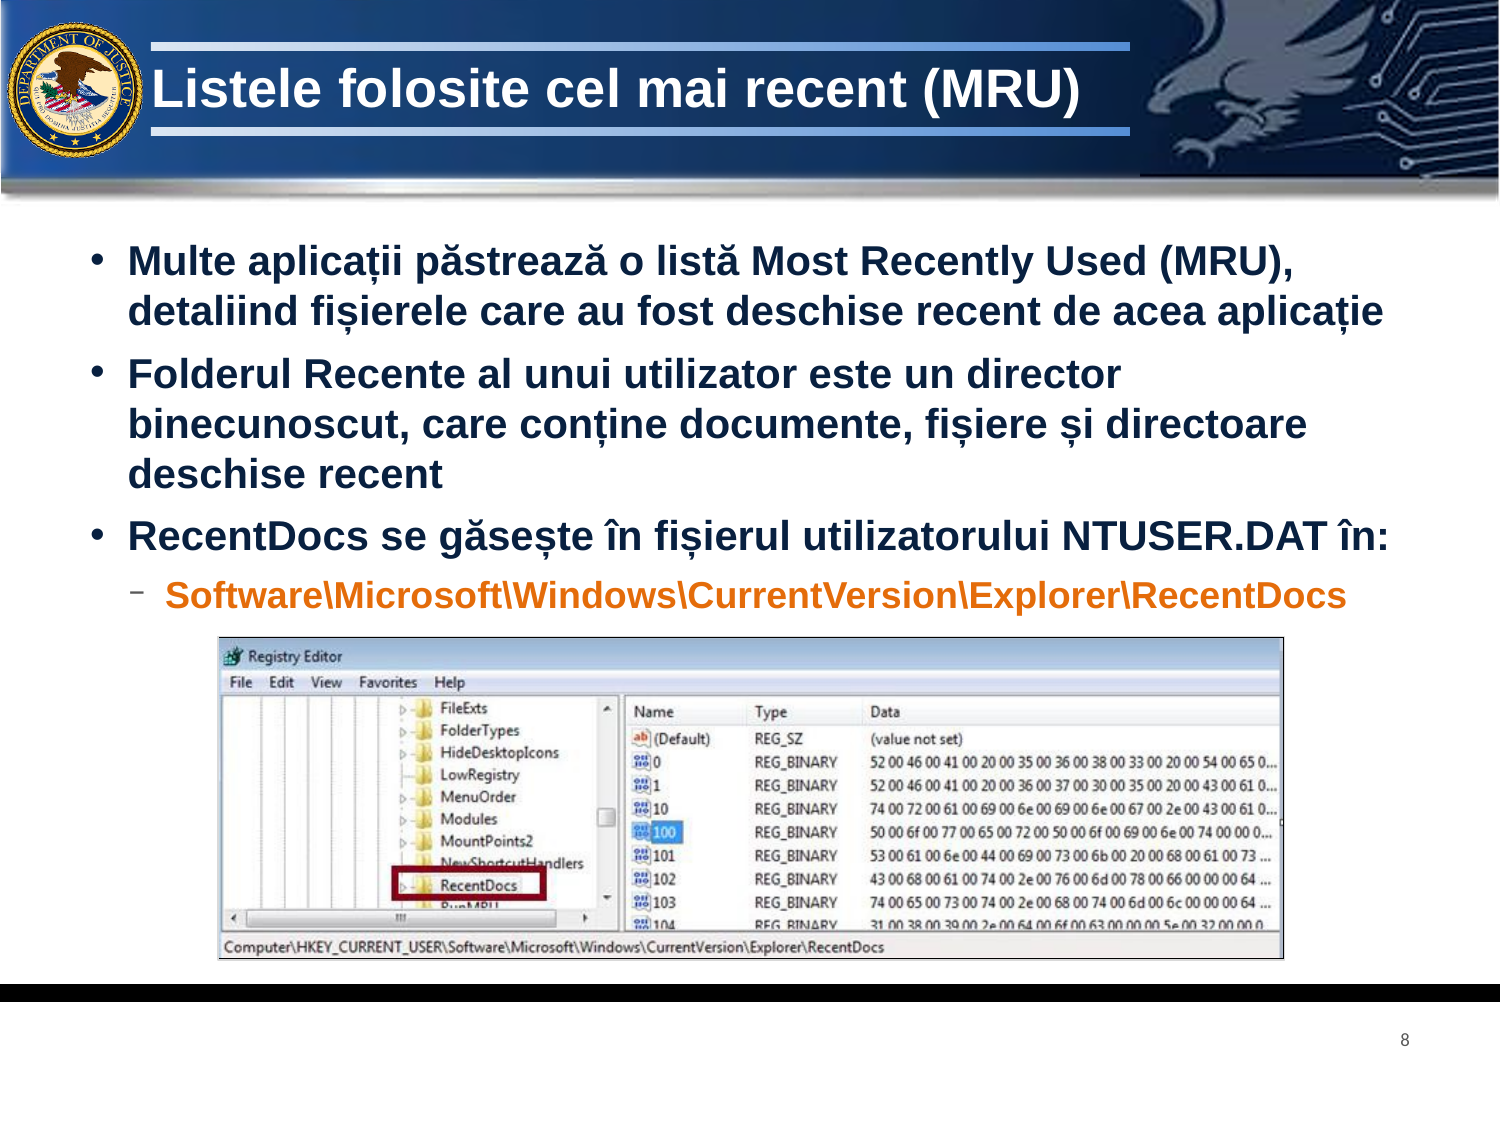

# Listele folosite cel mai recent (MRU)
Multe aplicații păstrează o listă Most Recently Used (MRU), detaliind fișierele care au fost deschise recent de acea aplicație
Folderul Recente al unui utilizator este un director binecunoscut, care conține documente, fișiere și directoare deschise recent
RecentDocs se găsește în fișierul utilizatorului NTUSER.DAT în:
Software\Microsoft\Windows\CurrentVersion\Explorer\RecentDocs

8